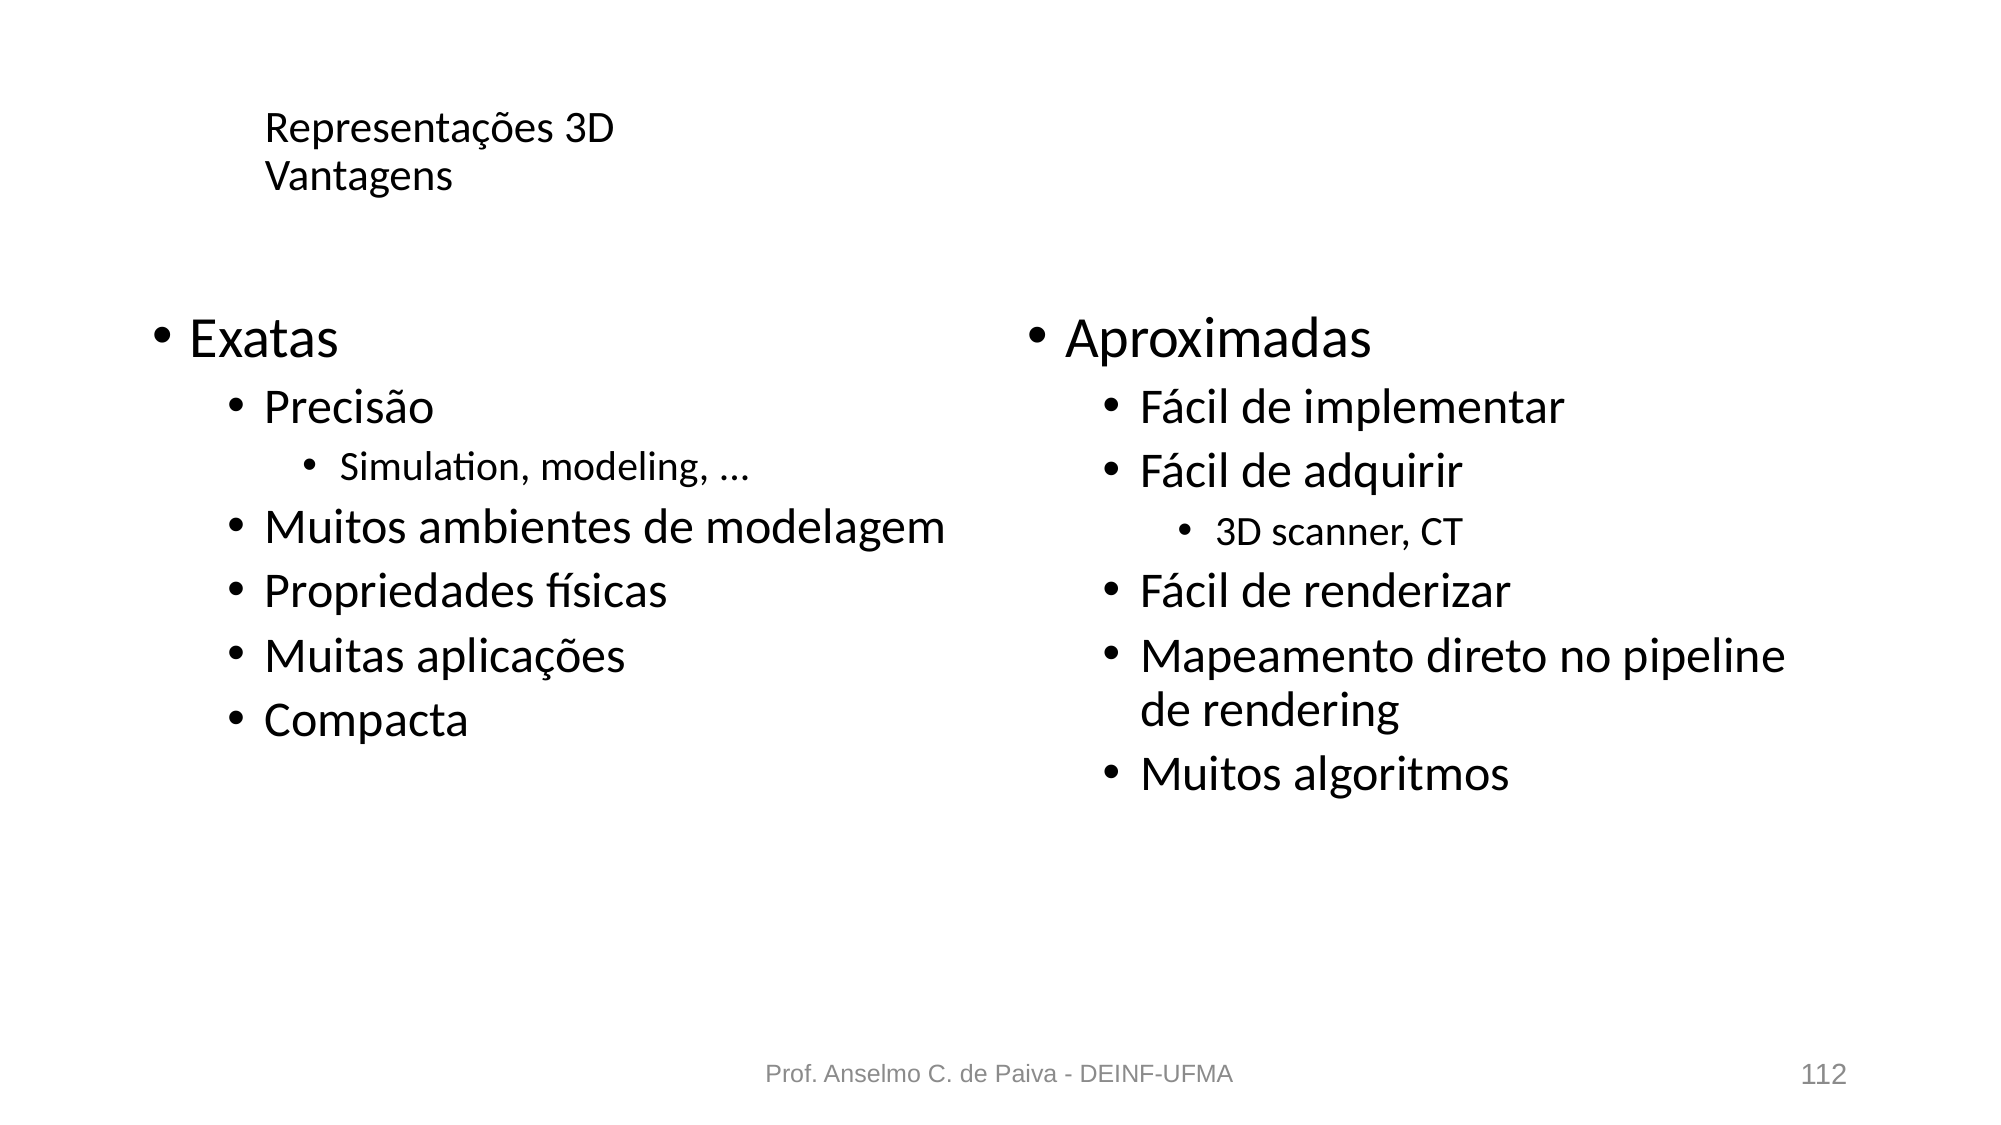

# Representações 3D Vantagens
Exatas
Precisão
Simulation, modeling, ...
Muitos ambientes de modelagem
Propriedades físicas
Muitas aplicações
Compacta

Aproximadas
Fácil de implementar
Fácil de adquirir
3D scanner, CT
Fácil de renderizar
Mapeamento direto no pipeline de rendering
Muitos algoritmos

Prof. Anselmo C. de Paiva - DEINF-UFMA
112